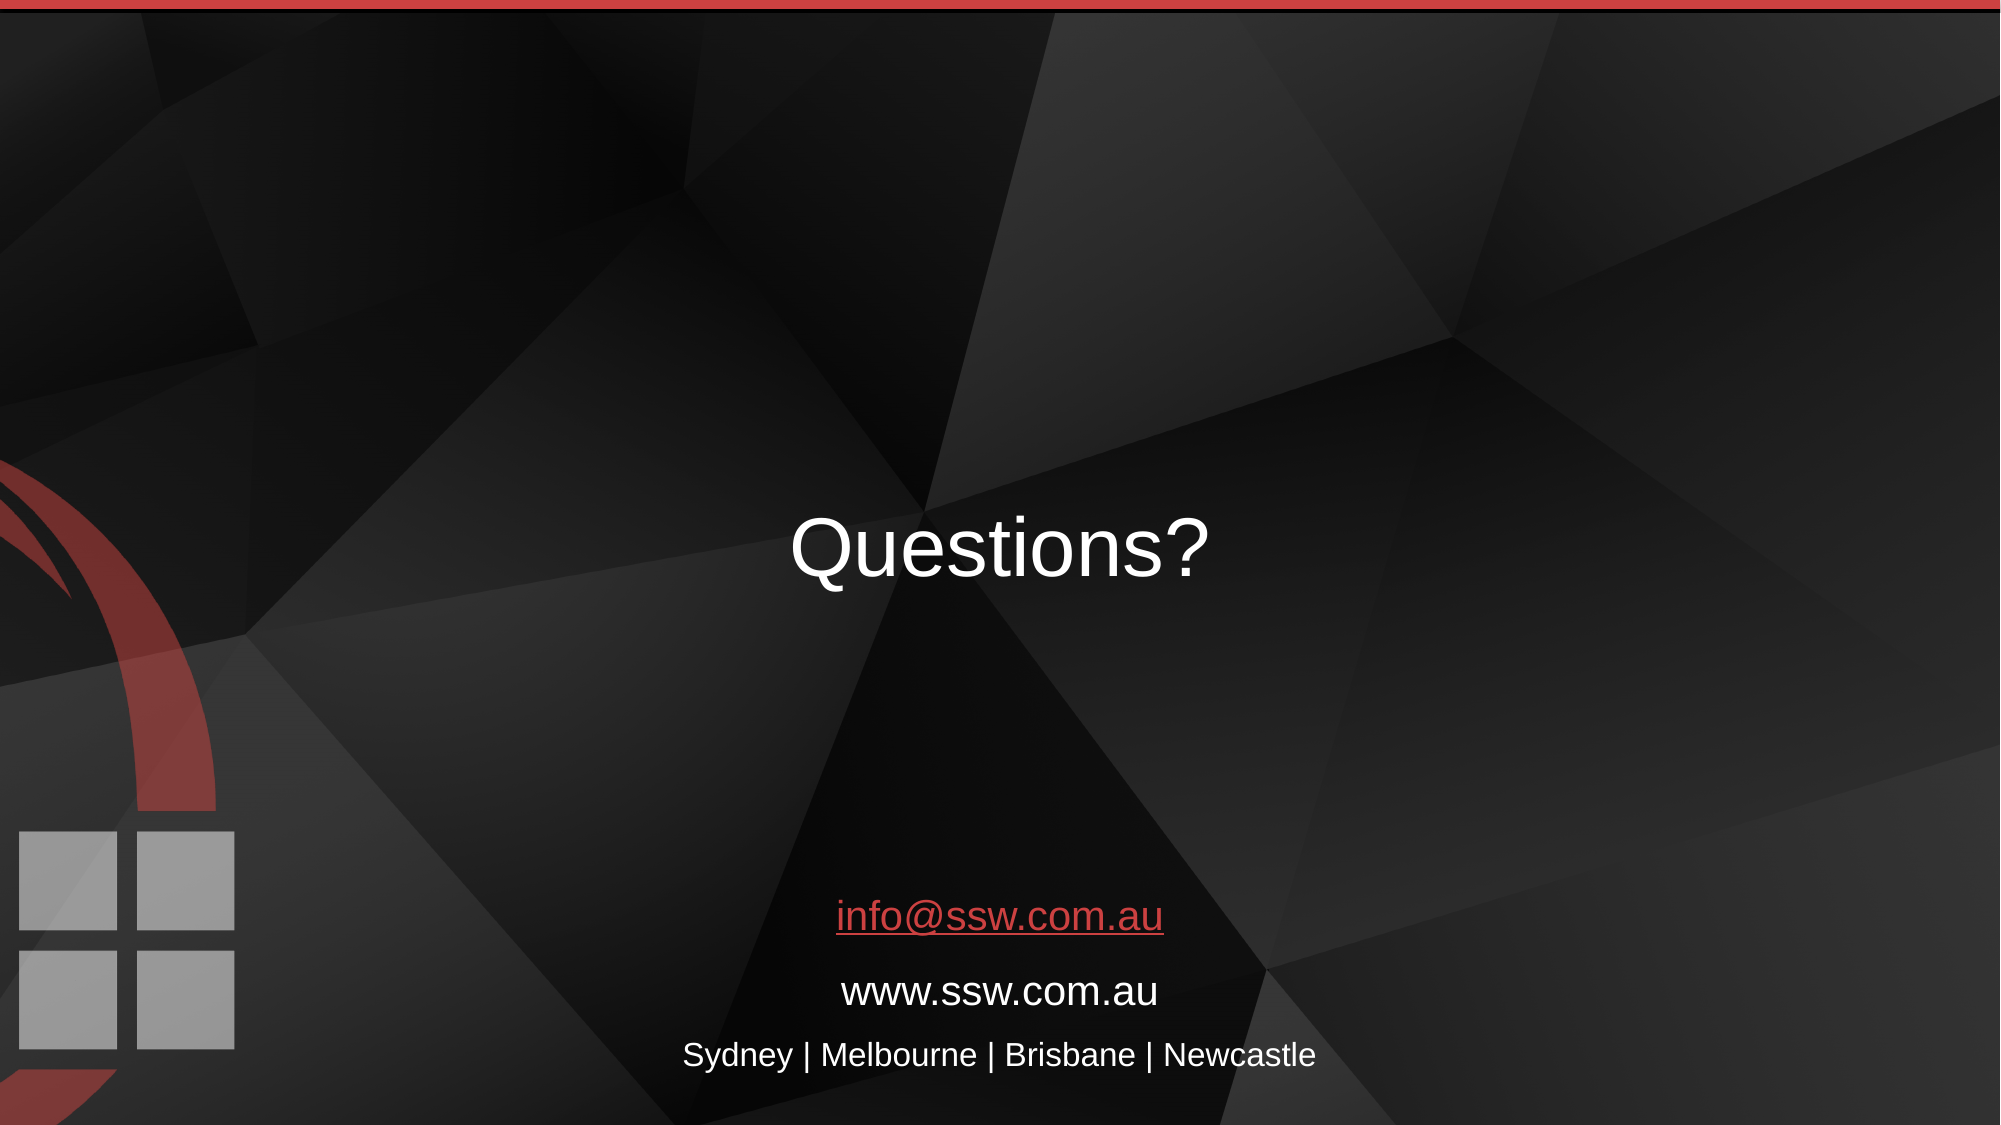

# Questions? info@ssw.com.au www.ssw.com.au Sydney | Melbourne | Brisbane | Newcastle